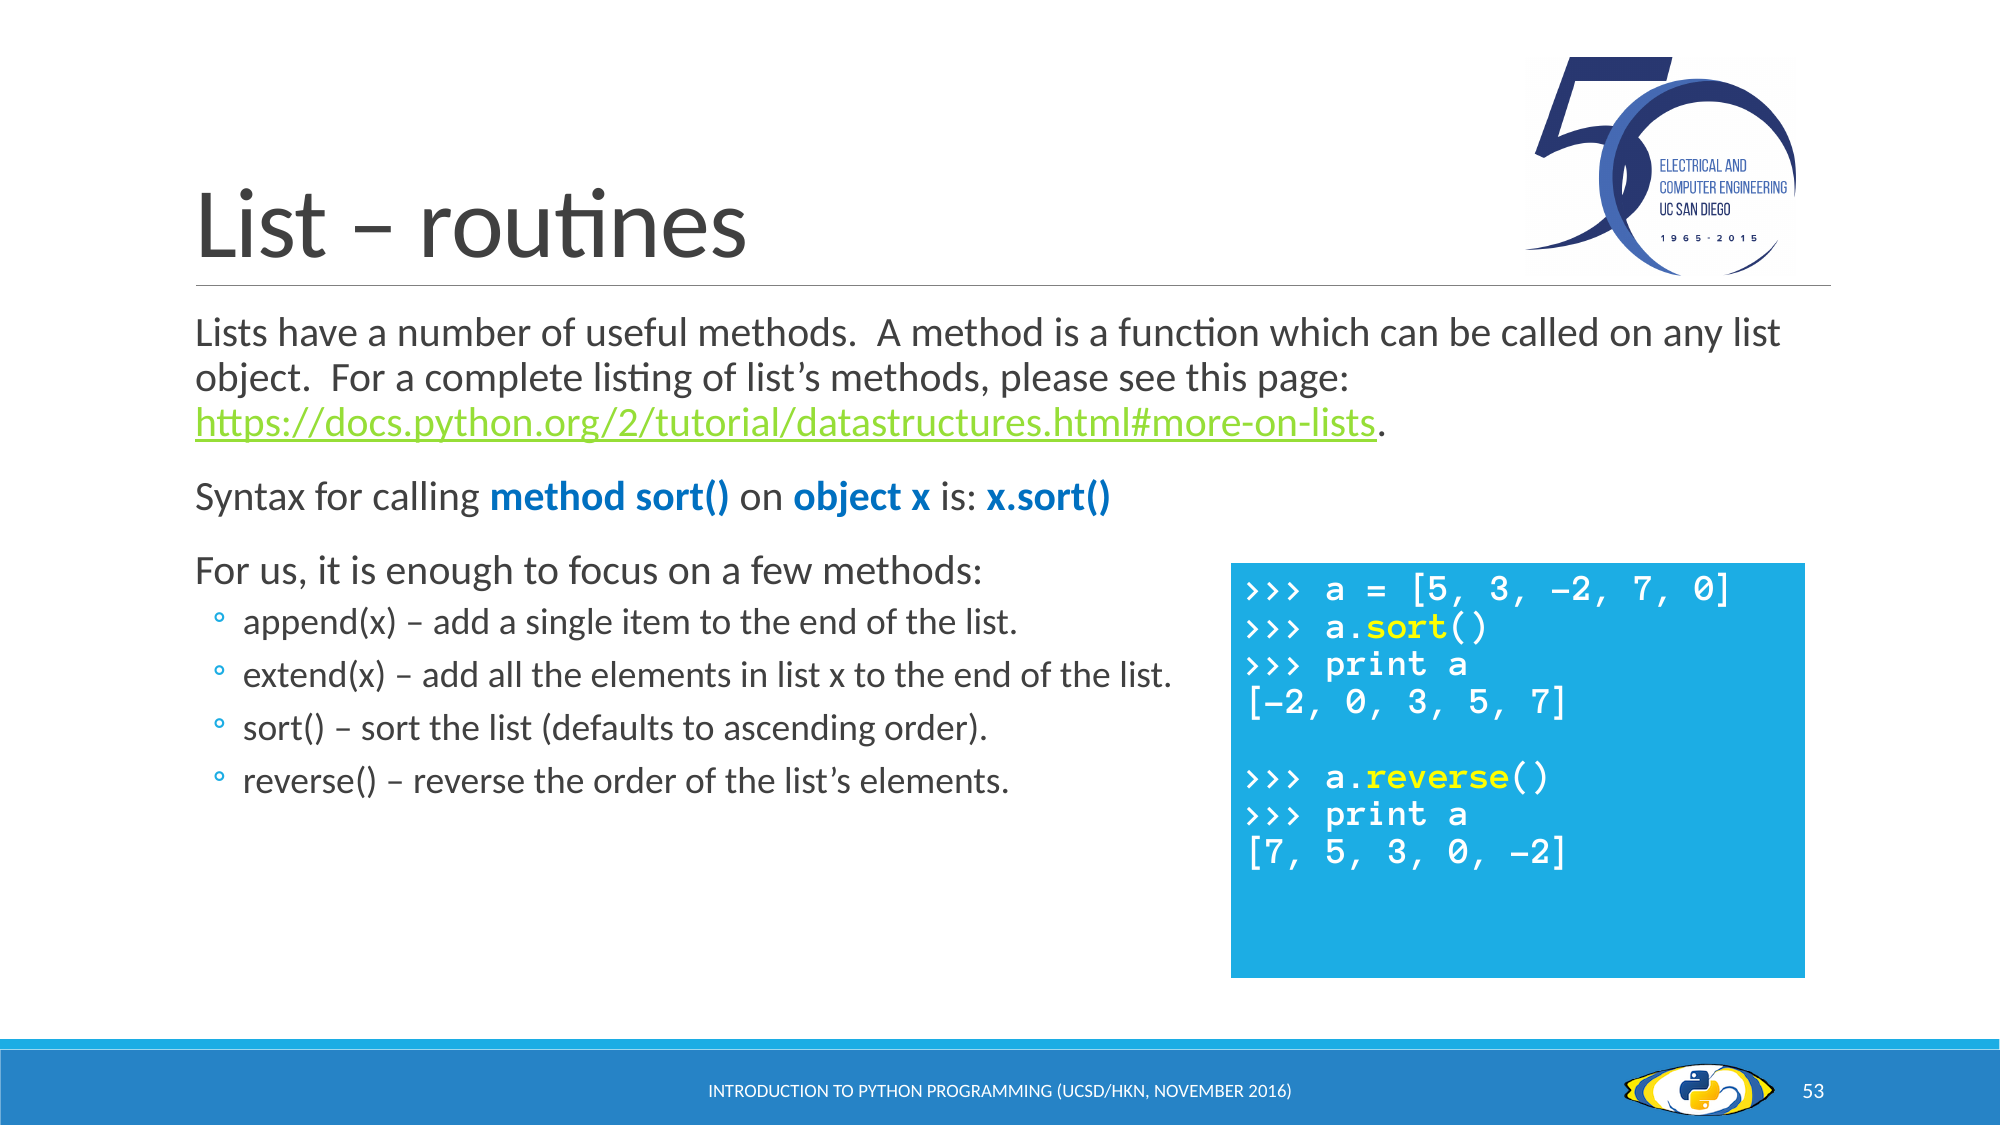

# List – routines
Lists have a number of useful methods.  A method is a function which can be called on any list object.  For a complete listing of list’s methods, please see this page: https://docs.python.org/2/tutorial/datastructures.html#more-on-lists.
Syntax for calling method sort() on object x is: x.sort()
For us, it is enough to focus on a few methods:
append(x) – add a single item to the end of the list.
extend(x) – add all the elements in list x to the end of the list.
sort() – sort the list (defaults to ascending order).
reverse() – reverse the order of the list’s elements.

| >>> a = [5, 3, -2, 7, 0] >>> a.sort() >>> print a [-2, 0, 3, 5, 7] >>> a.reverse() >>> print a [7, 5, 3, 0, -2] |
| --- |
Introduction to Python Programming (UCSD/HKN, November 2016)
53